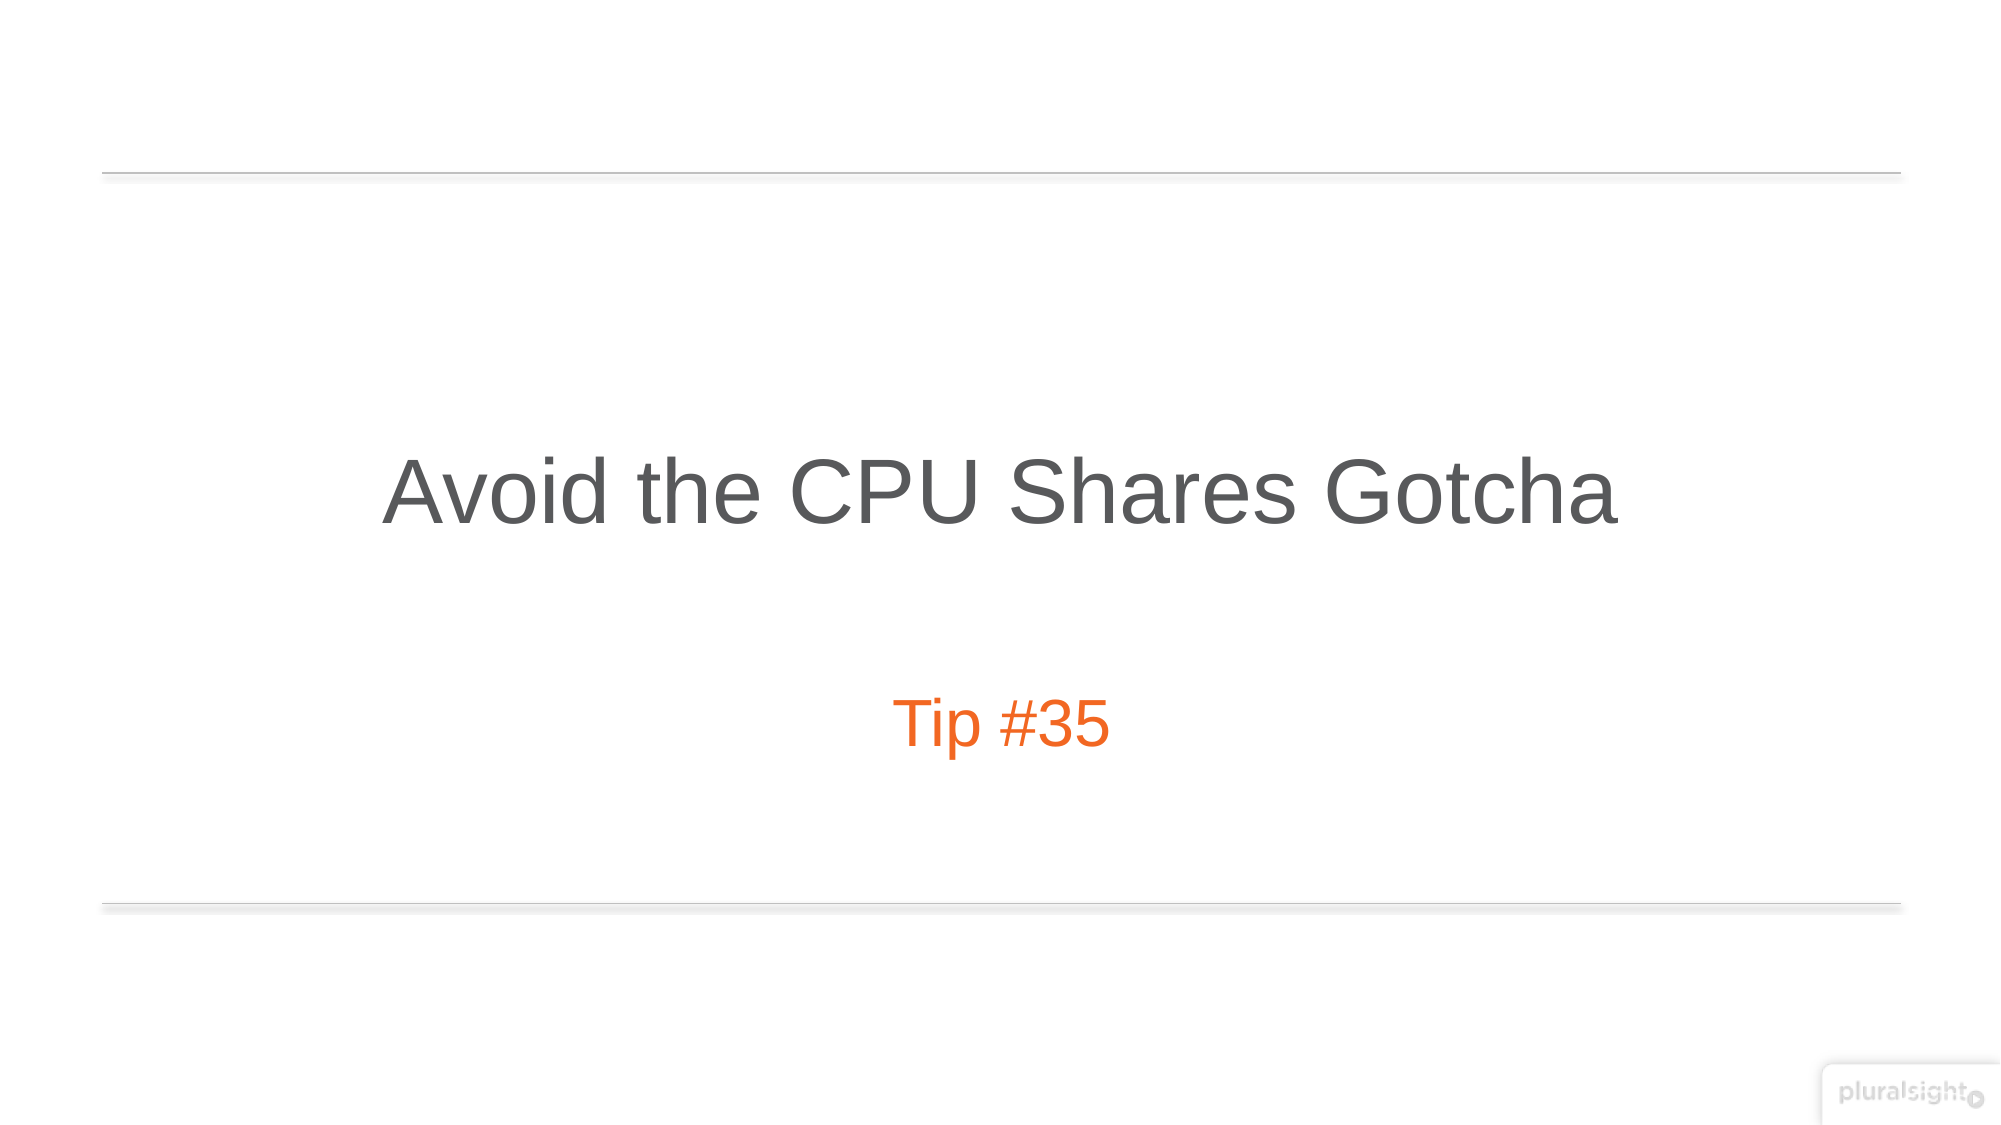

Avoid the CPU Shares Gotcha

Tip #35